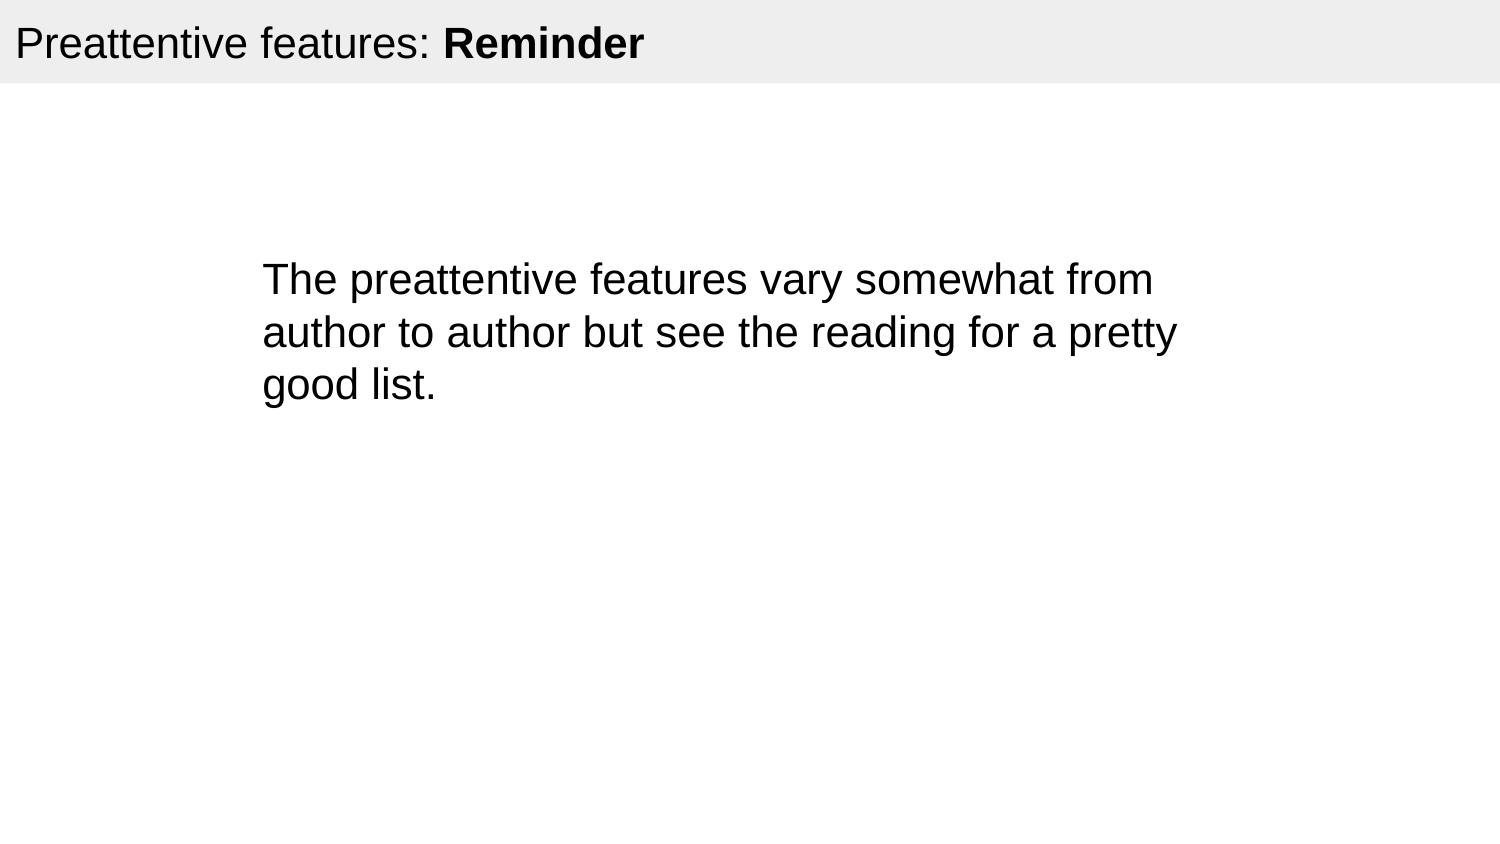

Preattentive features: Reminder

The preattentive features vary somewhat from author to author but see the reading for a pretty good list.